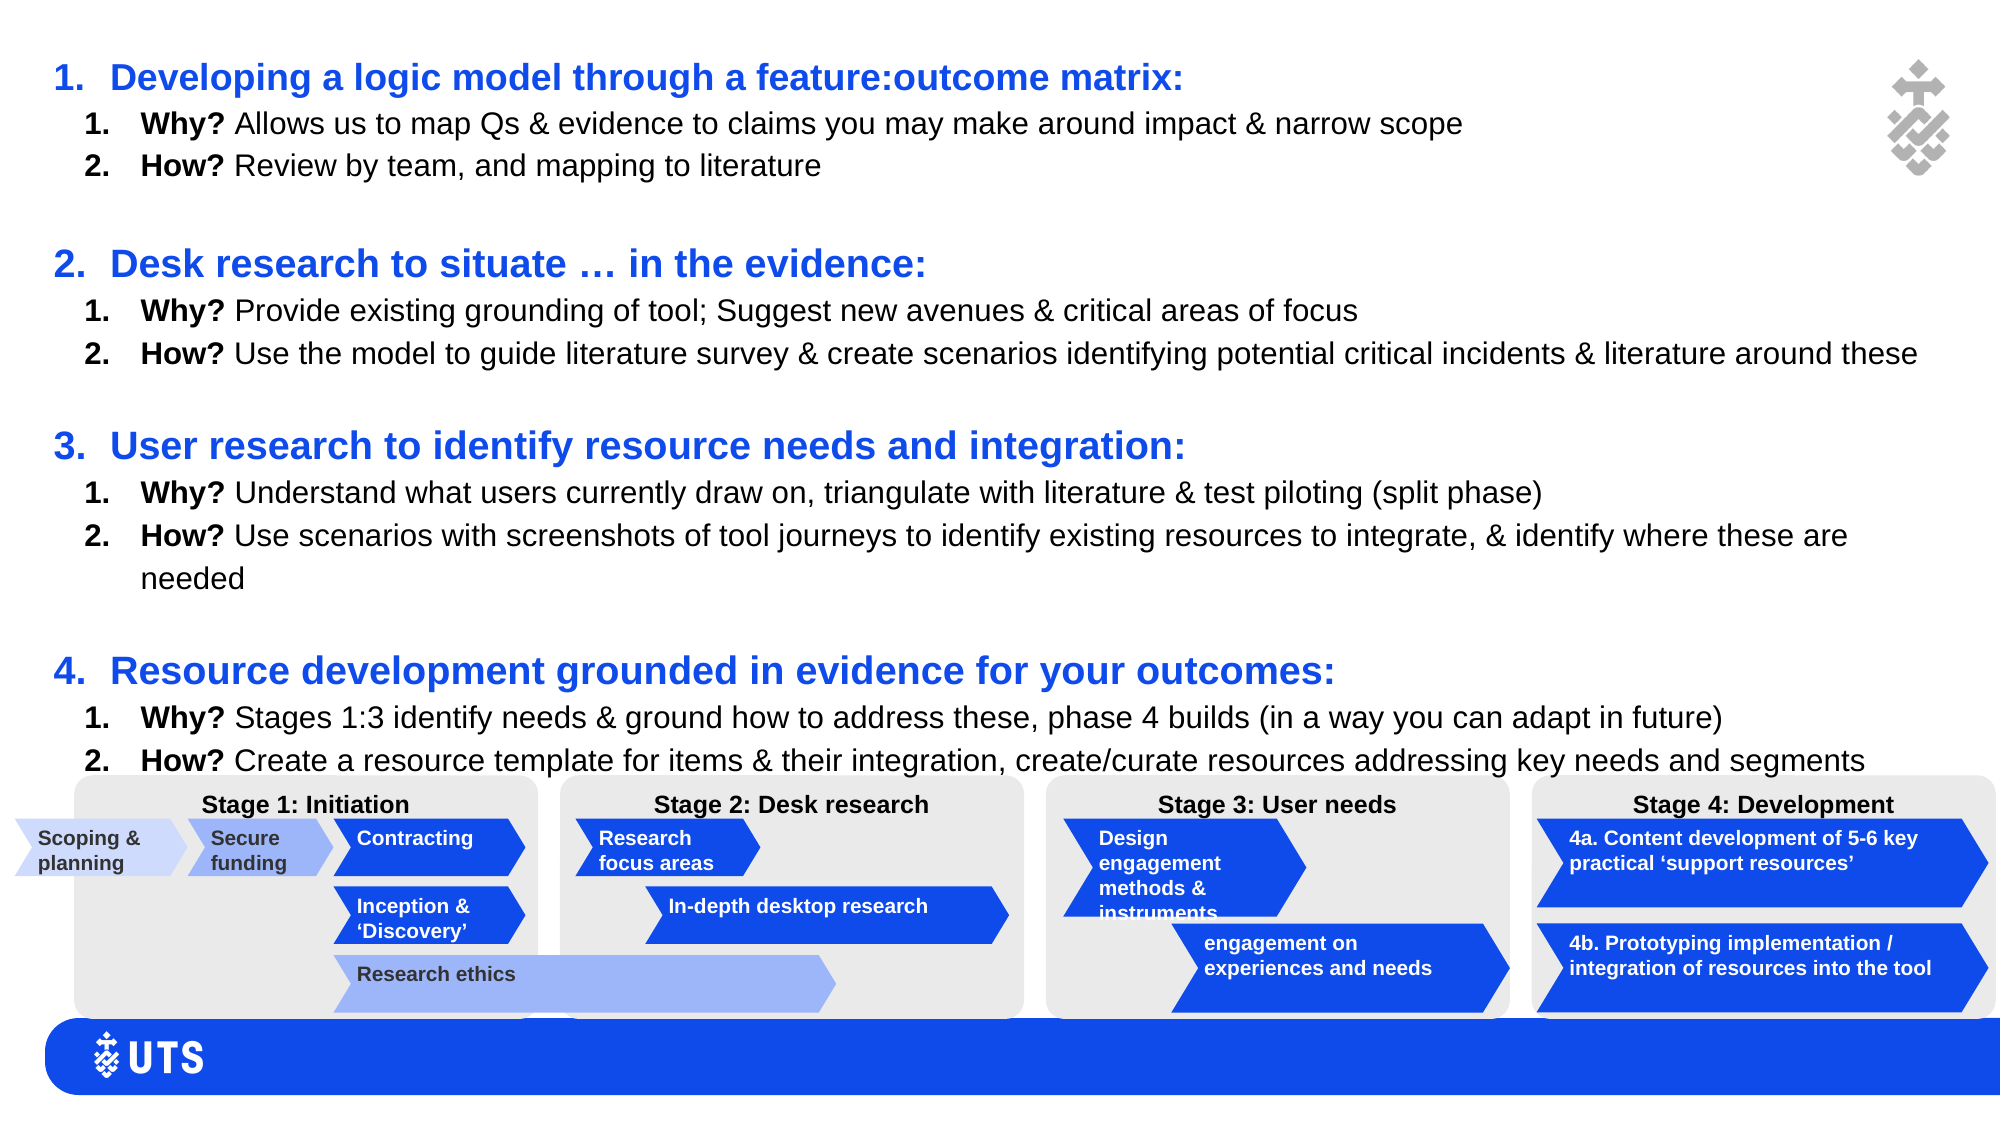

Developing a logic model through a feature:outcome matrix:
Why? Allows us to map Qs & evidence to claims you may make around impact & narrow scope
How? Review by team, and mapping to literature

Desk research to situate … in the evidence:
Why? Provide existing grounding of tool; Suggest new avenues & critical areas of focus
How? Use the model to guide literature survey & create scenarios identifying potential critical incidents & literature around these

User research to identify resource needs and integration:
Why? Understand what users currently draw on, triangulate with literature & test piloting (split phase)
How? Use scenarios with screenshots of tool journeys to identify existing resources to integrate, & identify where these are needed

Resource development grounded in evidence for your outcomes:
Why? Stages 1:3 identify needs & ground how to address these, phase 4 builds (in a way you can adapt in future)
How? Create a resource template for items & their integration, create/curate resources addressing key needs and segments
Stage 1: Initiation
Stage 2: Desk research
Stage 3: User needs
Stage 4: Development
Research focus areas
Scoping & planning
Secure funding
Contracting
Design engagement methods & instruments
4a. Content development of 5-6 key practical ‘support resources’
Inception & ‘Discovery’
In-depth desktop research
4b. Prototyping implementation / integration of resources into the tool
engagement on experiences and needs
Research ethics